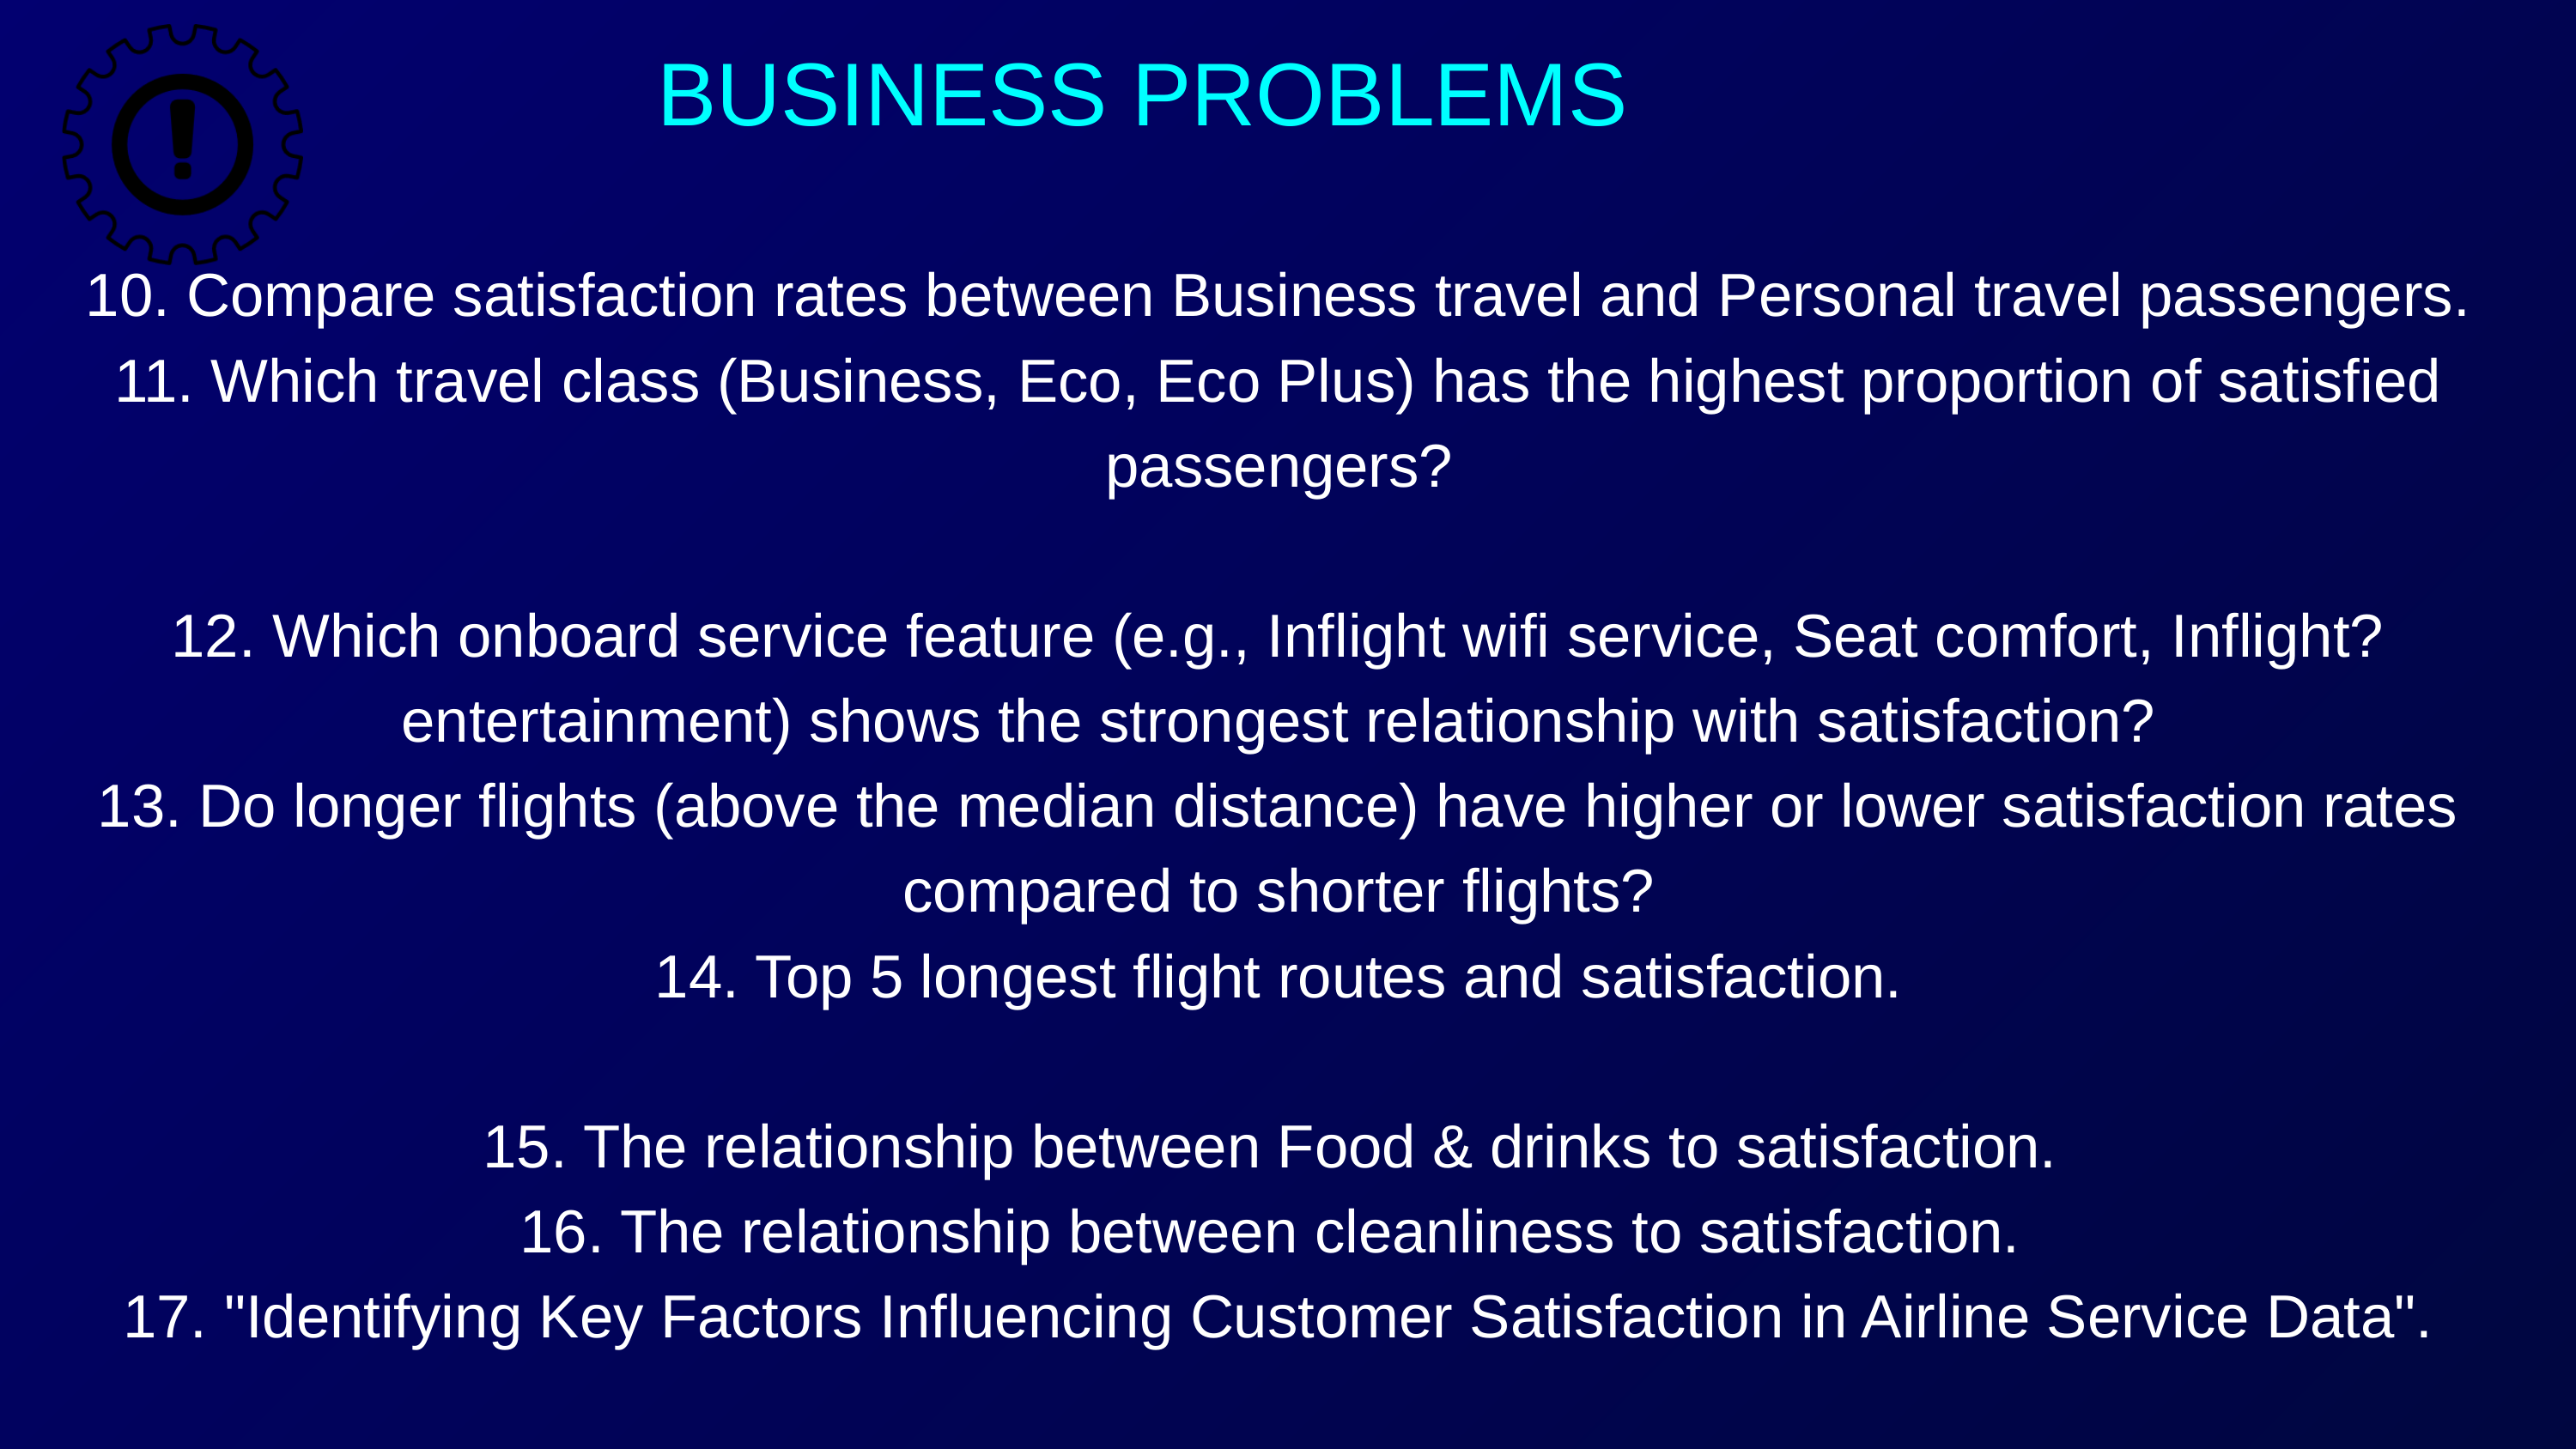

BUSINESS PROBLEMS
10. Compare satisfaction rates between Business travel and Personal travel passengers.
11. Which travel class (Business, Eco, Eco Plus) has the highest proportion of satisfied passengers?

12. Which onboard service feature (e.g., Inflight wifi service, Seat comfort, Inflight? entertainment) shows the strongest relationship with satisfaction?
13. Do longer flights (above the median distance) have higher or lower satisfaction rates compared to shorter flights?
14. Top 5 longest flight routes and satisfaction.

15. The relationship between Food & drinks to satisfaction.
16. The relationship between cleanliness to satisfaction.
17. "Identifying Key Factors Influencing Customer Satisfaction in Airline Service Data".